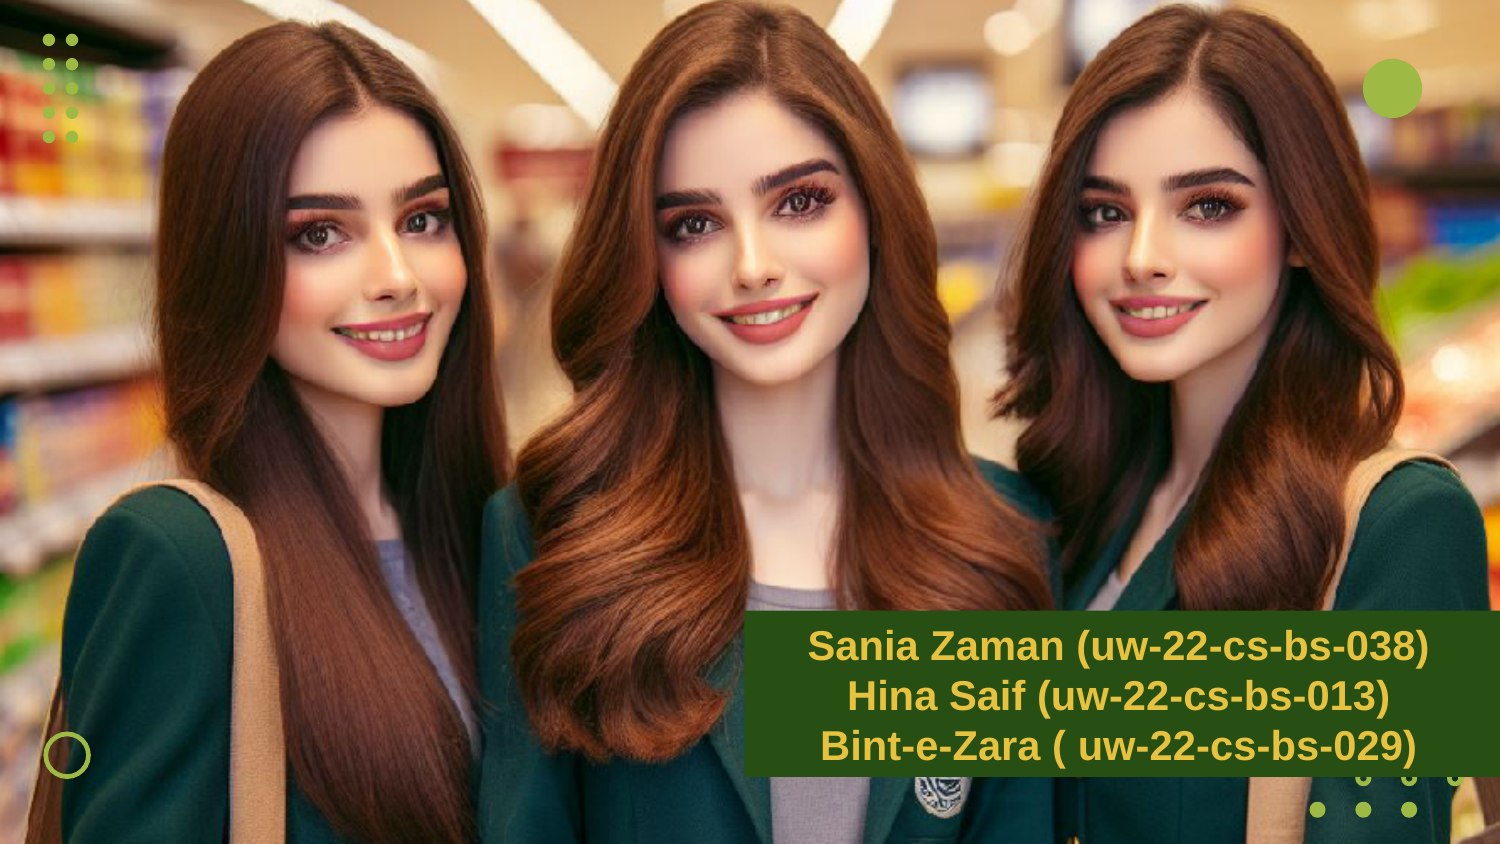

# Sania Zaman (uw-22-cs-bs-038) Hina Saif (uw-22-cs-bs-013) Bint-e-Zara ( uw-22-cs-bs-029)